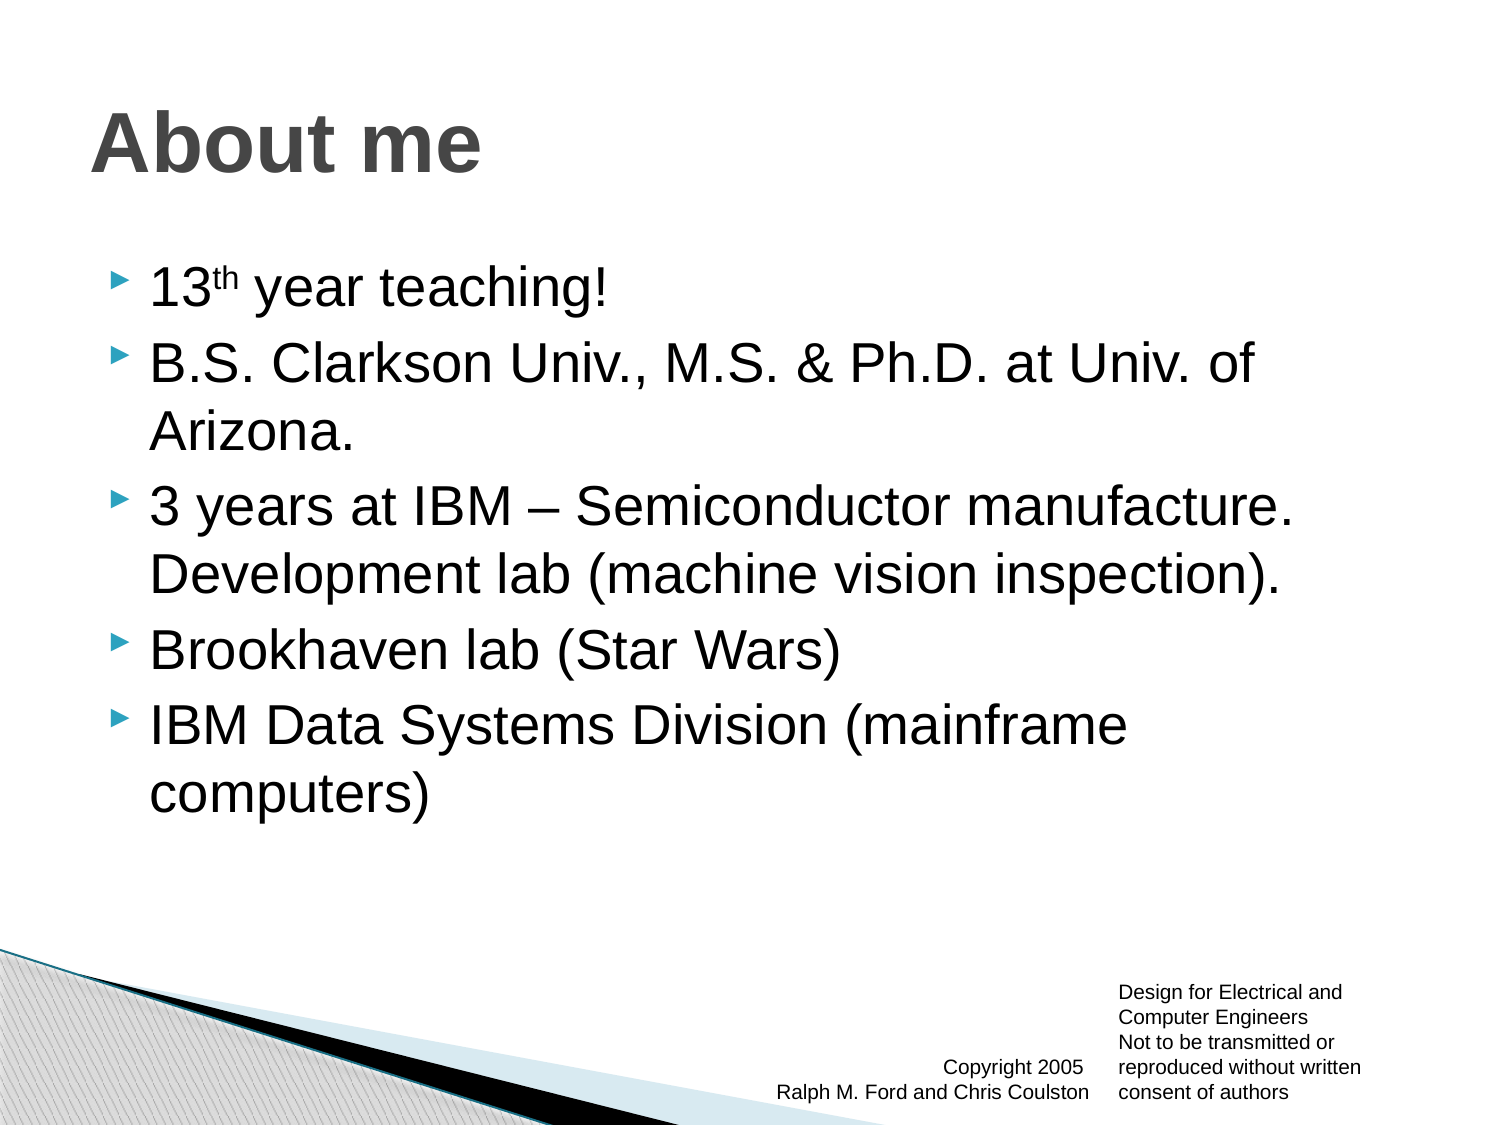

# About me
13th year teaching!
B.S. Clarkson Univ., M.S. & Ph.D. at Univ. of Arizona.
3 years at IBM – Semiconductor manufacture. Development lab (machine vision inspection).
Brookhaven lab (Star Wars)
IBM Data Systems Division (mainframe computers)
Copyright 2005
Ralph M. Ford and Chris Coulston

Design for Electrical and Computer Engineers
Not to be transmitted or reproduced without written consent of authors